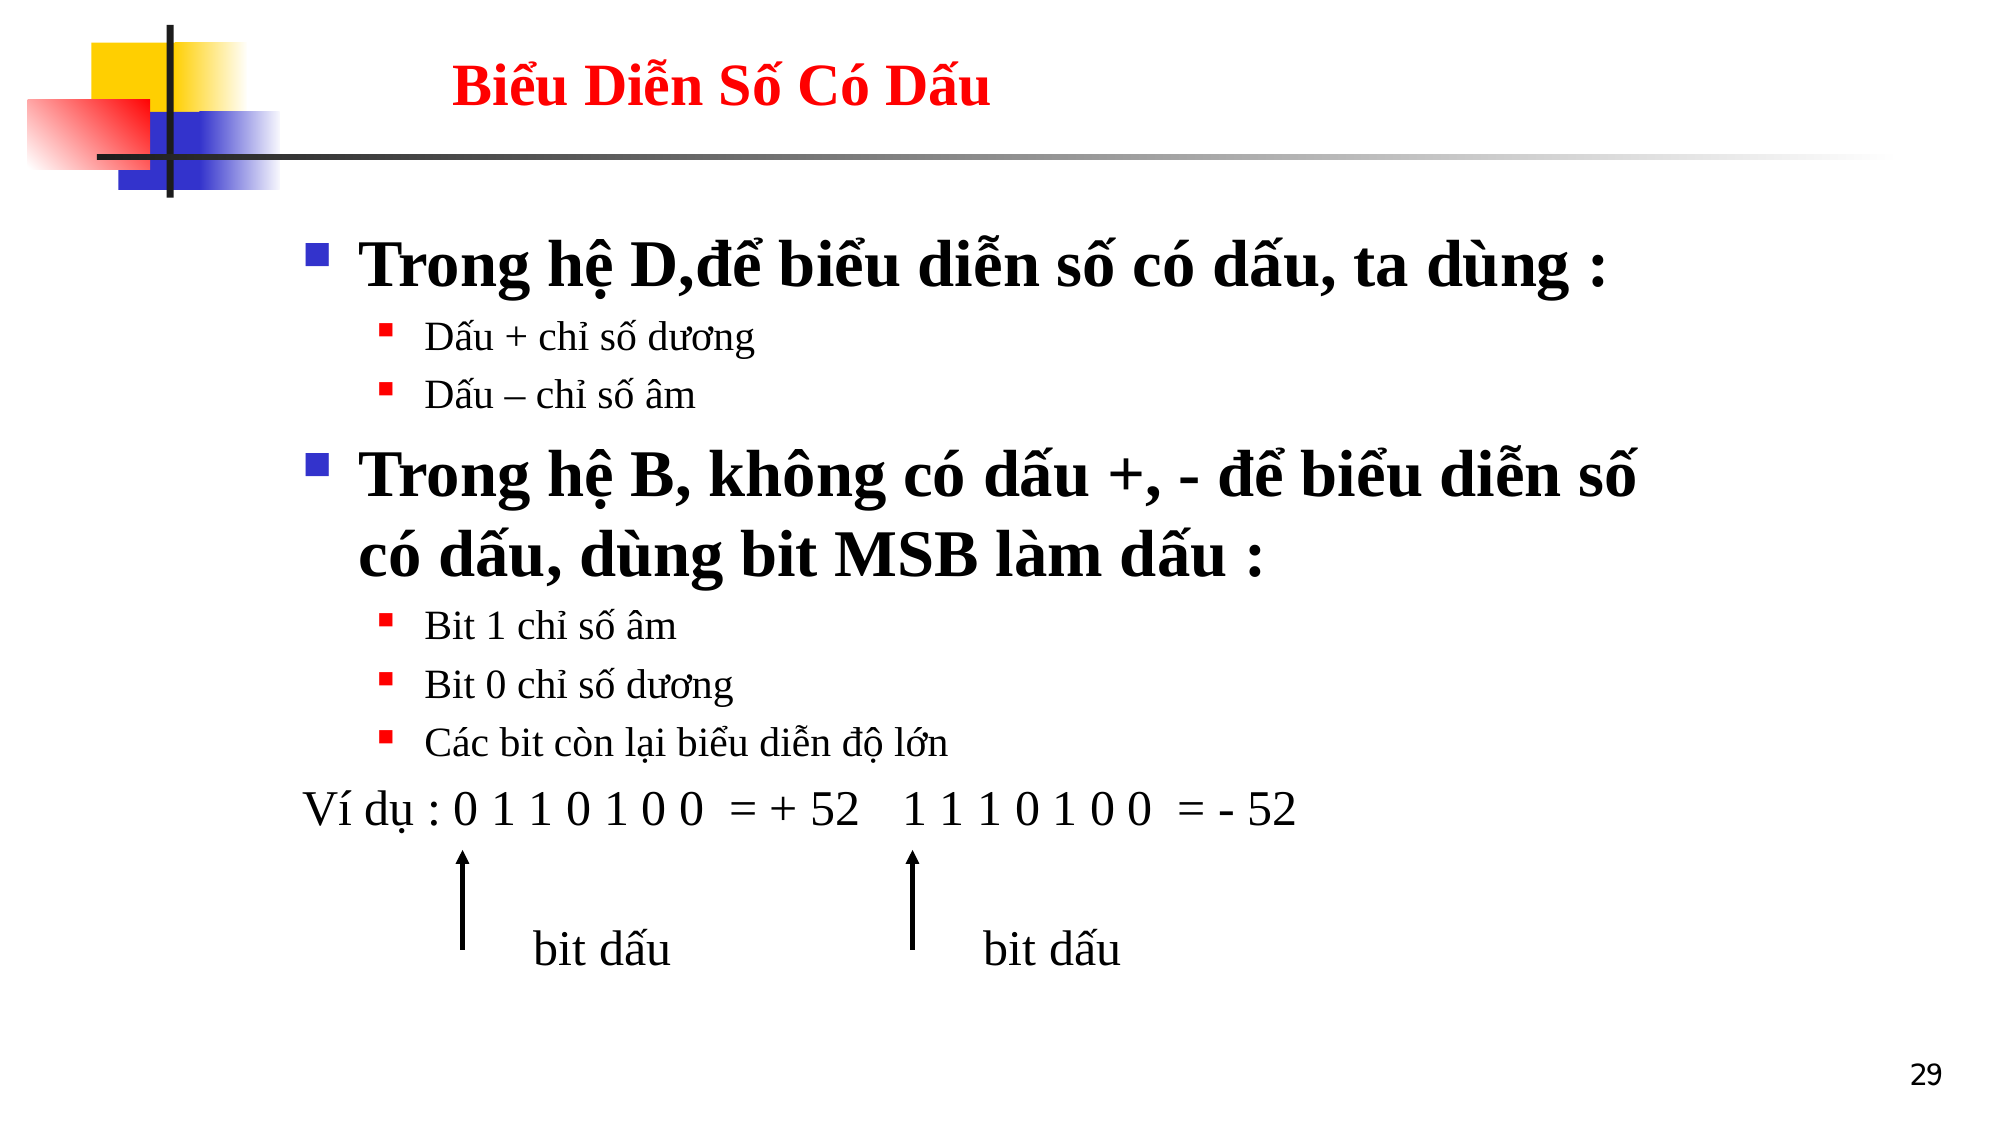

# Biểu Diễn Số Có Dấu
Trong hệ D,để biểu diễn số có dấu, ta dùng :
Dấu + chỉ số dương
Dấu – chỉ số âm
Trong hệ B, không có dấu +, - để biểu diễn số có dấu, dùng bit MSB làm dấu :
Bit 1 chỉ số âm
Bit 0 chỉ số dương
Các bit còn lại biểu diễn độ lớn
Ví dụ : 0 1 1 0 1 0 0  = + 52 	1 1 1 0 1 0 0  = - 52

		  bit dấu		  bit dấu

29